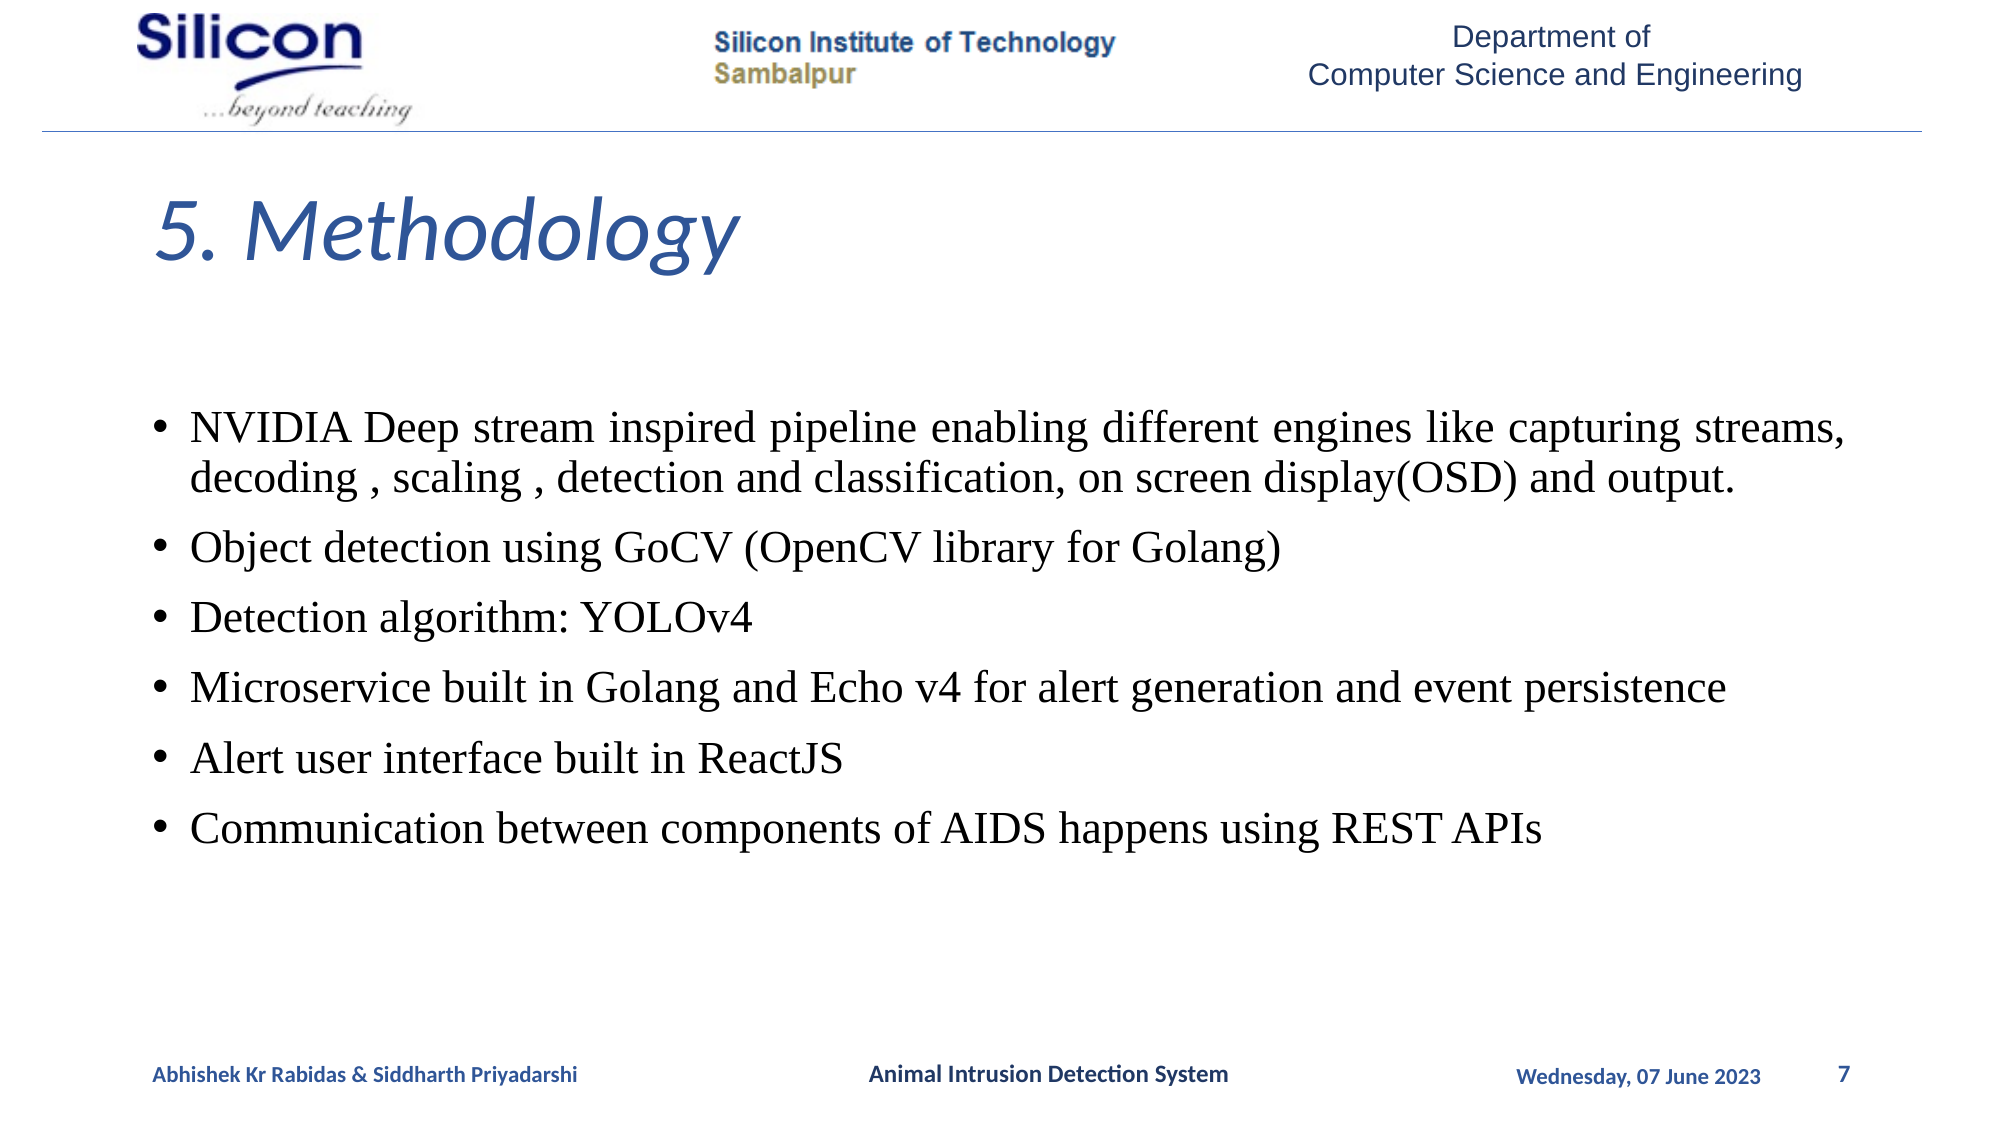

# 5. Methodology
NVIDIA Deep stream inspired pipeline enabling different engines like capturing streams, decoding , scaling , detection and classification, on screen display(OSD) and output.
Object detection using GoCV (OpenCV library for Golang)
Detection algorithm: YOLOv4
Microservice built in Golang and Echo v4 for alert generation and event persistence
Alert user interface built in ReactJS
Communication between components of AIDS happens using REST APIs
Animal Intrusion Detection System
7